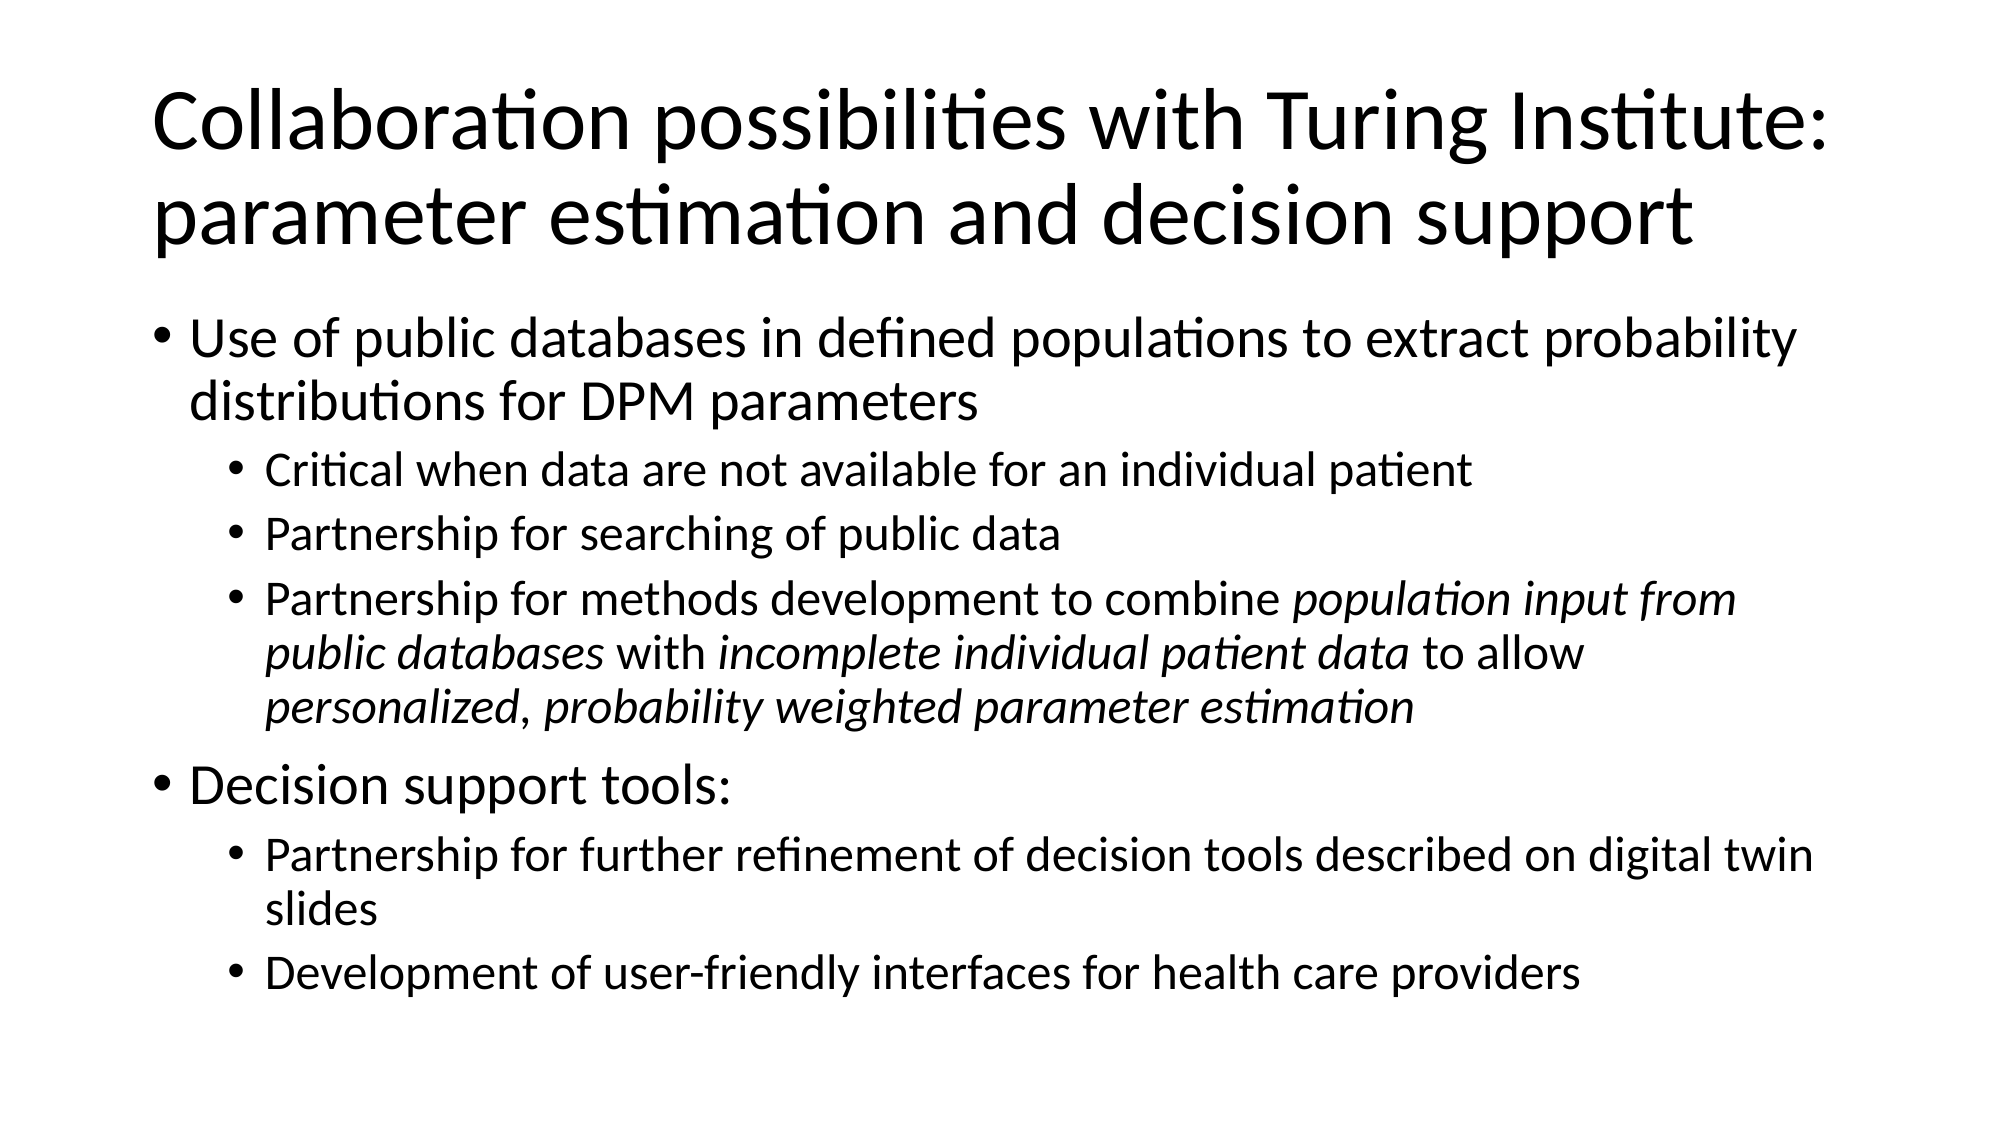

# Collaboration possibilities with Turing Institute: parameter estimation and decision support
Use of public databases in defined populations to extract probability distributions for DPM parameters
Critical when data are not available for an individual patient
Partnership for searching of public data
Partnership for methods development to combine population input from public databases with incomplete individual patient data to allow personalized, probability weighted parameter estimation
Decision support tools:
Partnership for further refinement of decision tools described on digital twin slides
Development of user-friendly interfaces for health care providers